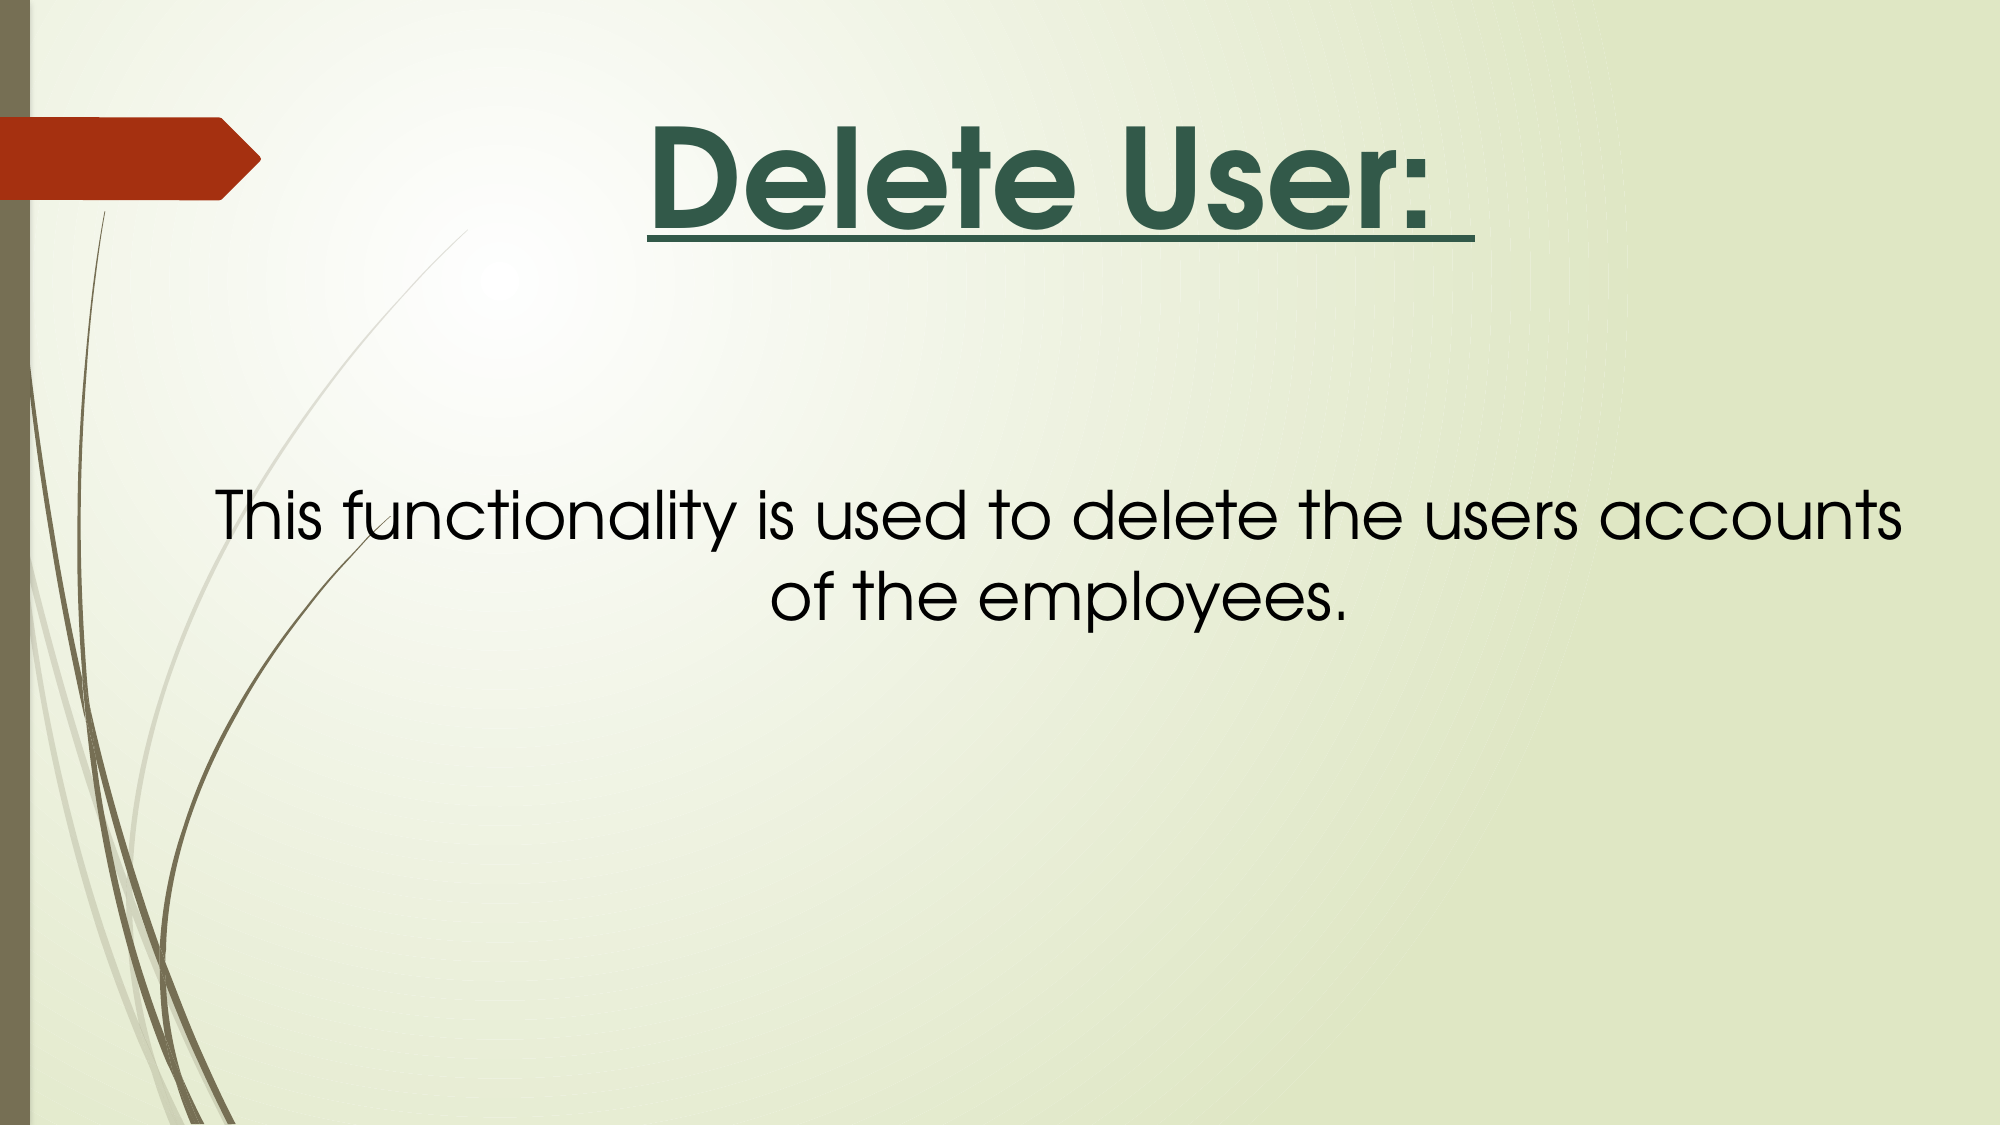

# Delete User:
This functionality is used to delete the users accounts of the employees.